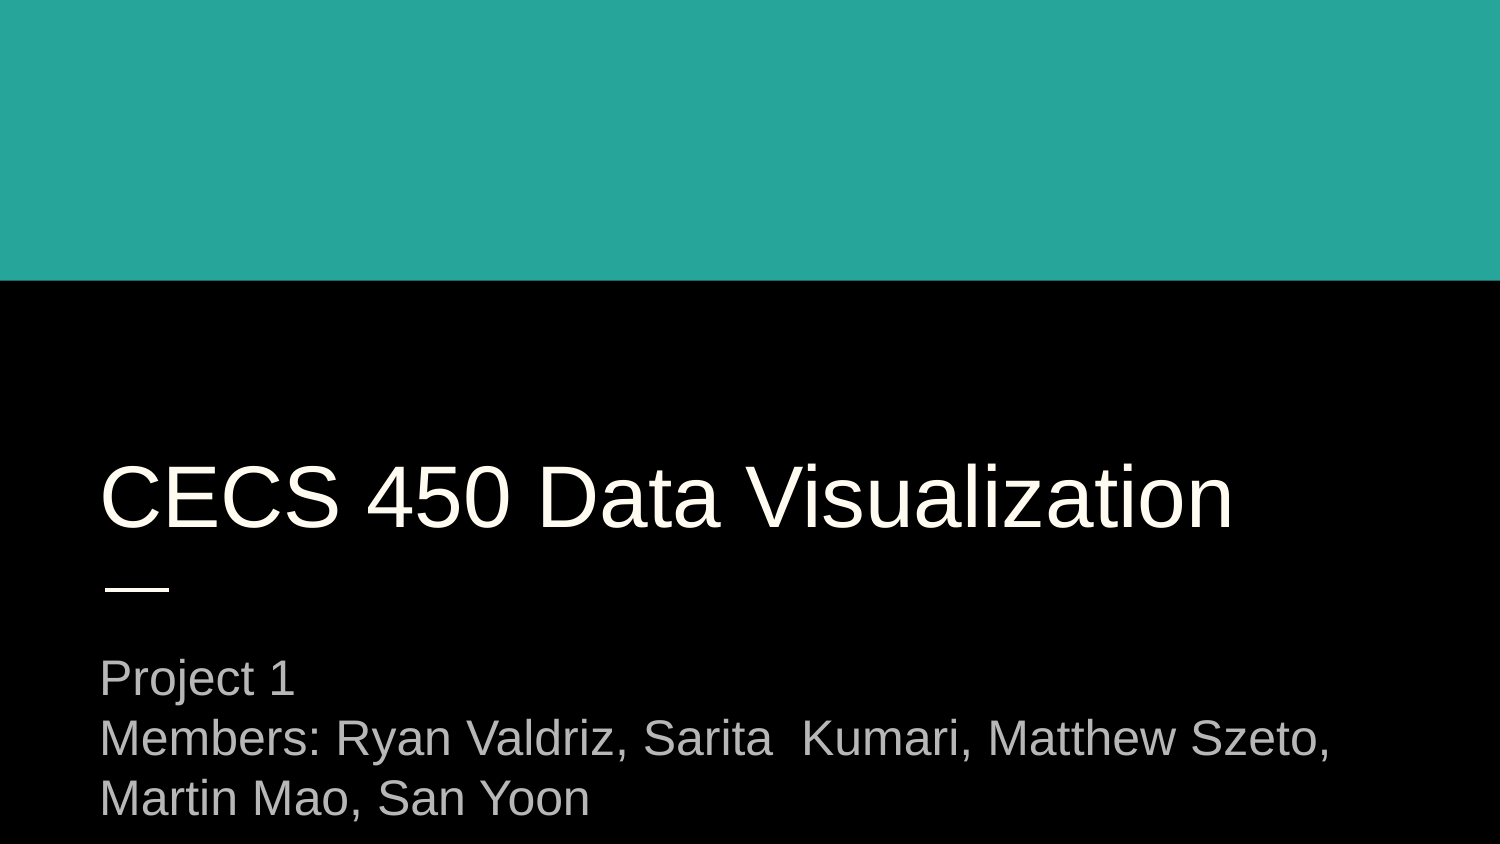

# CECS 450 Data Visualization
Project 1
Members: Ryan Valdriz, Sarita  Kumari, Matthew Szeto, Martin Mao, San Yoon